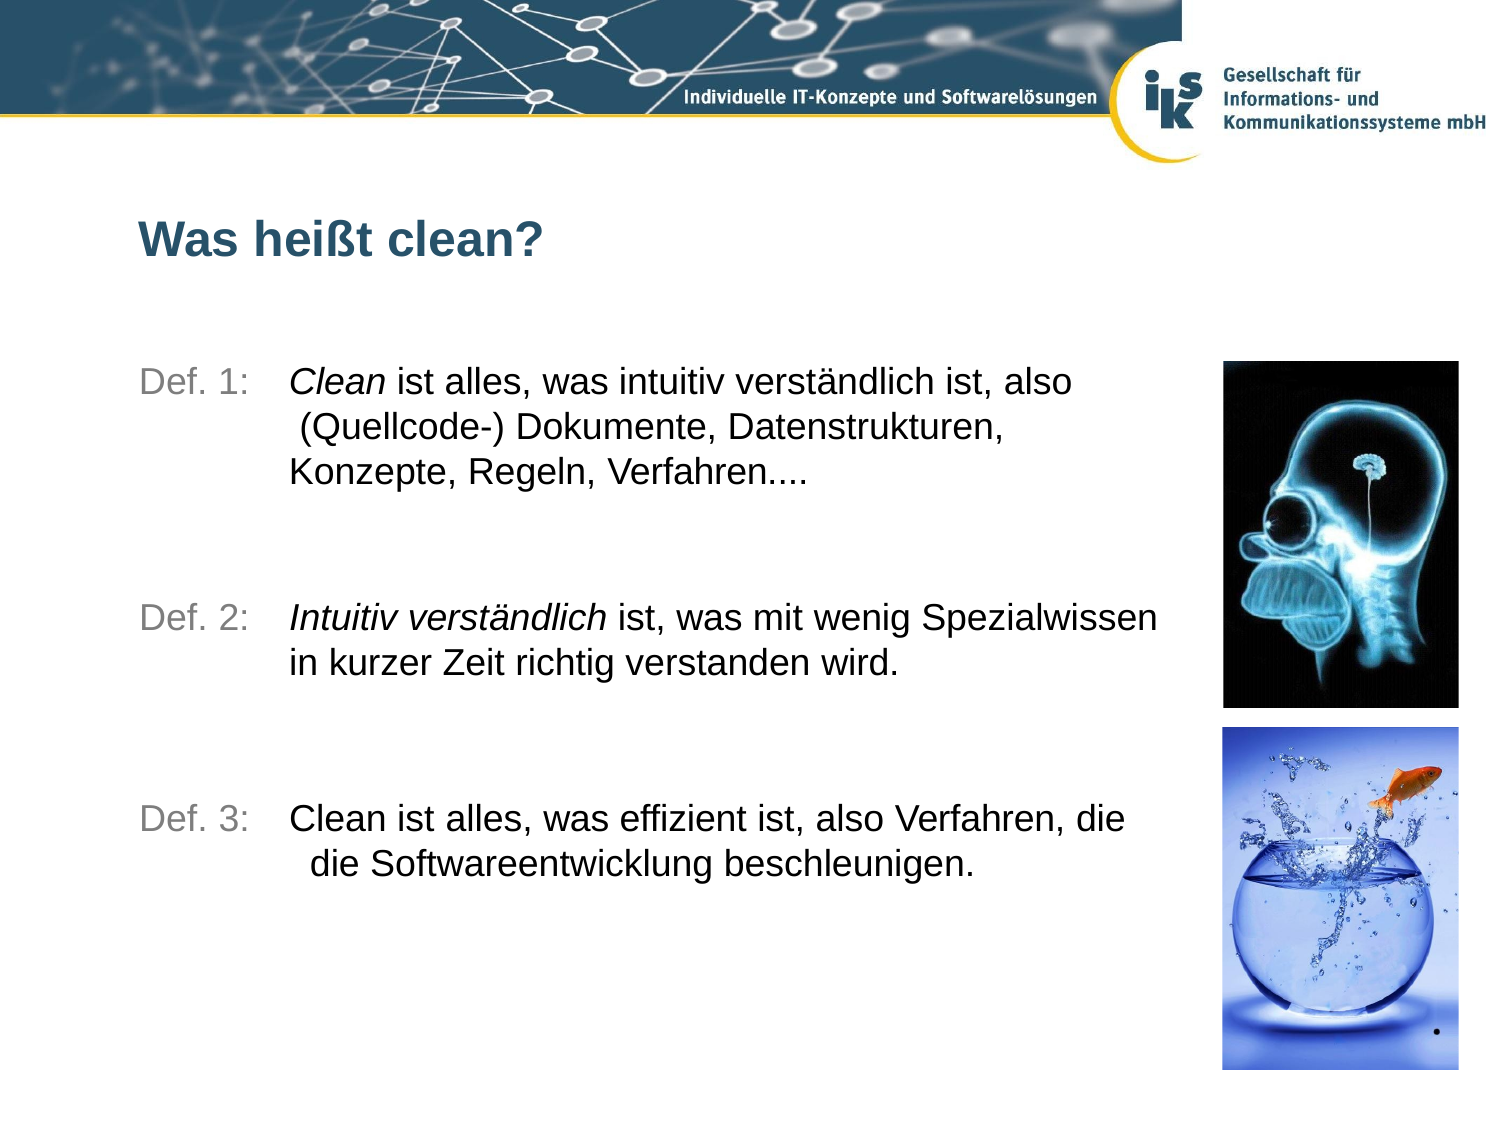

# Was heißt clean?
Def. 1:
Clean ist alles, was intuitiv verständlich ist, also  (Quellcode-) Dokumente, Datenstrukturen,  Konzepte, Regeln, Verfahren....

Def. 2:
Intuitiv verständlich ist, was mit wenig Spezialwissen
in kurzer Zeit richtig verstanden wird.

Def. 3:
Clean ist alles, was effizient ist, also Verfahren, die  die Softwareentwicklung beschleunigen.